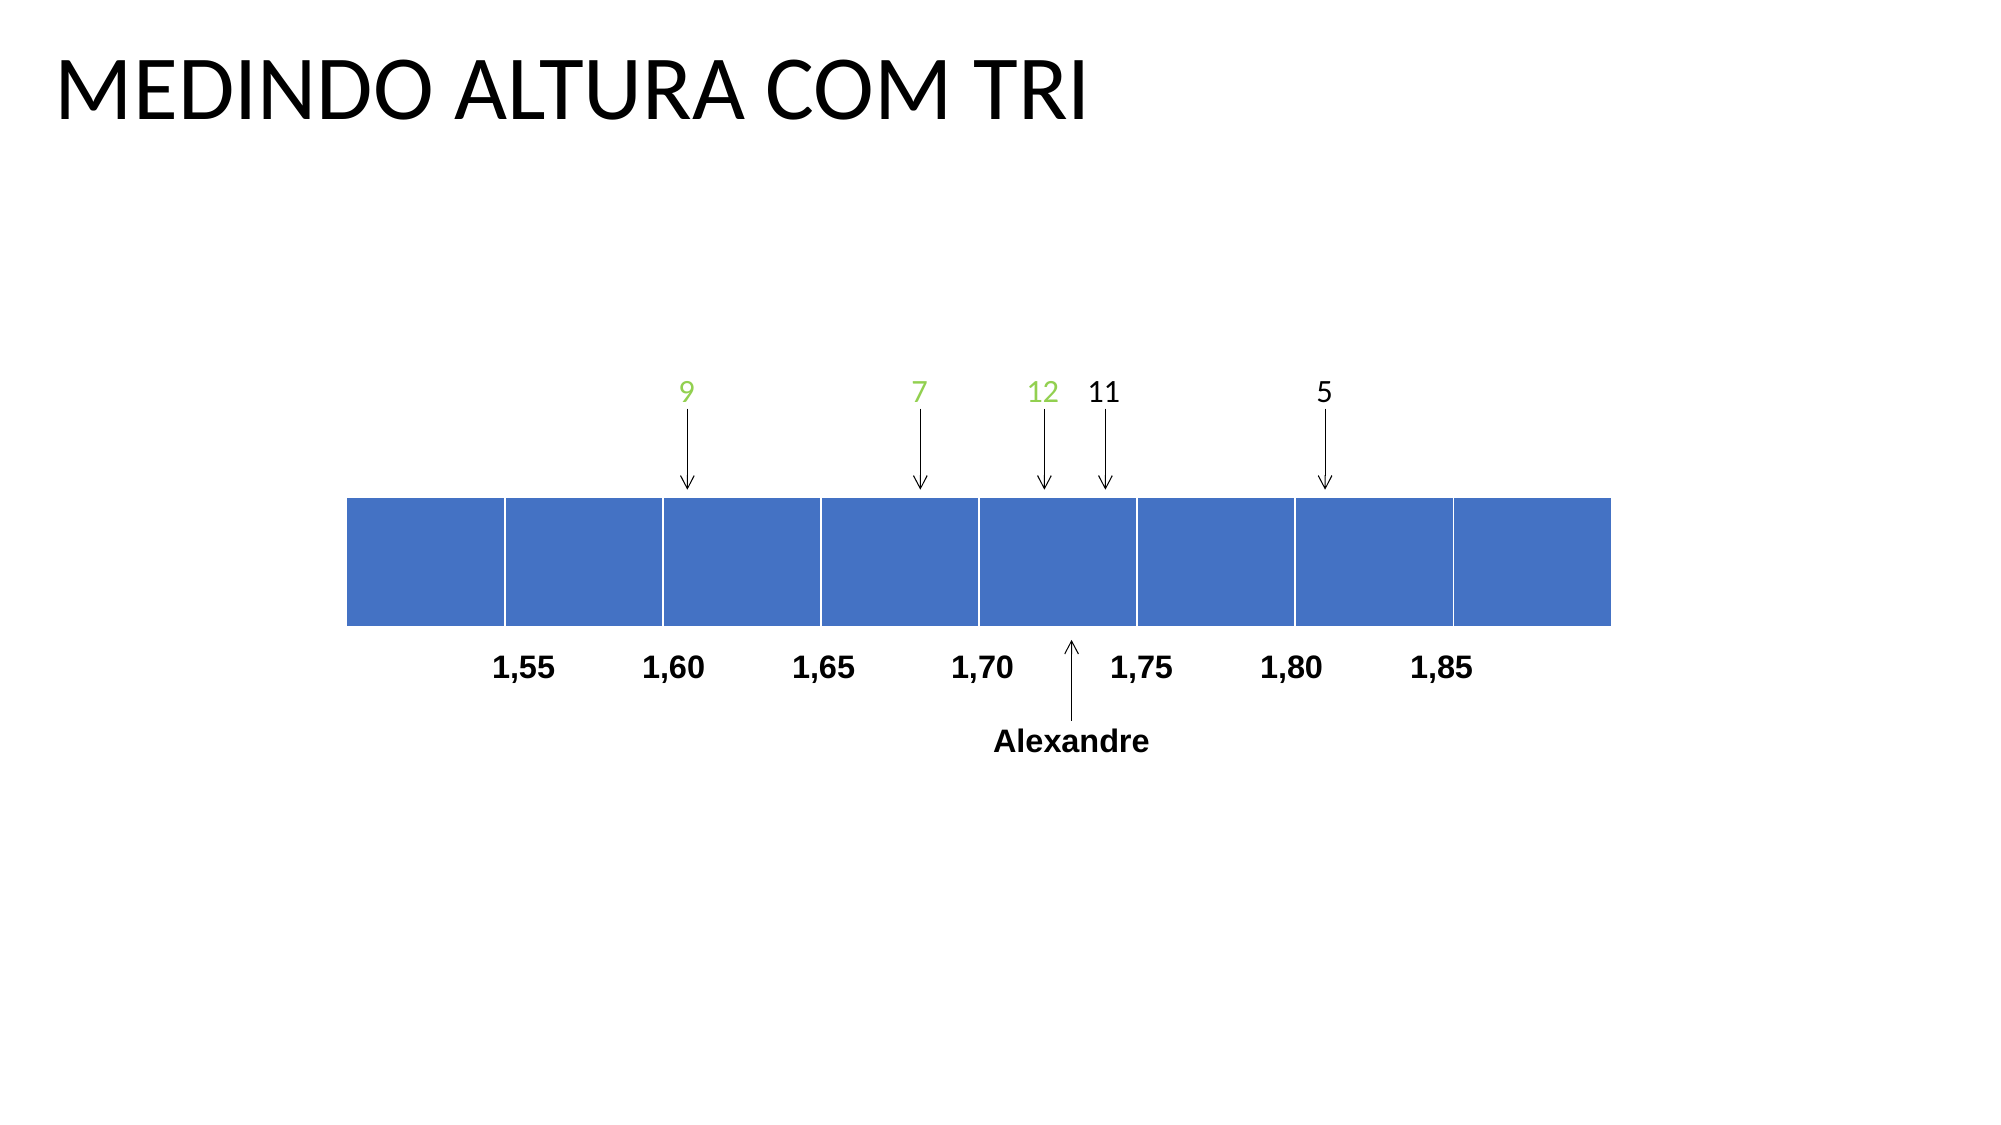

# MEDINDO ALTURA COM TRI
9
7
11
5
12
|  |  |  |  |  |  |  |  |
| --- | --- | --- | --- | --- | --- | --- | --- |
1,55	1,60	1,65	 1,70	  1,75	  1,80	  1,85
Alexandre